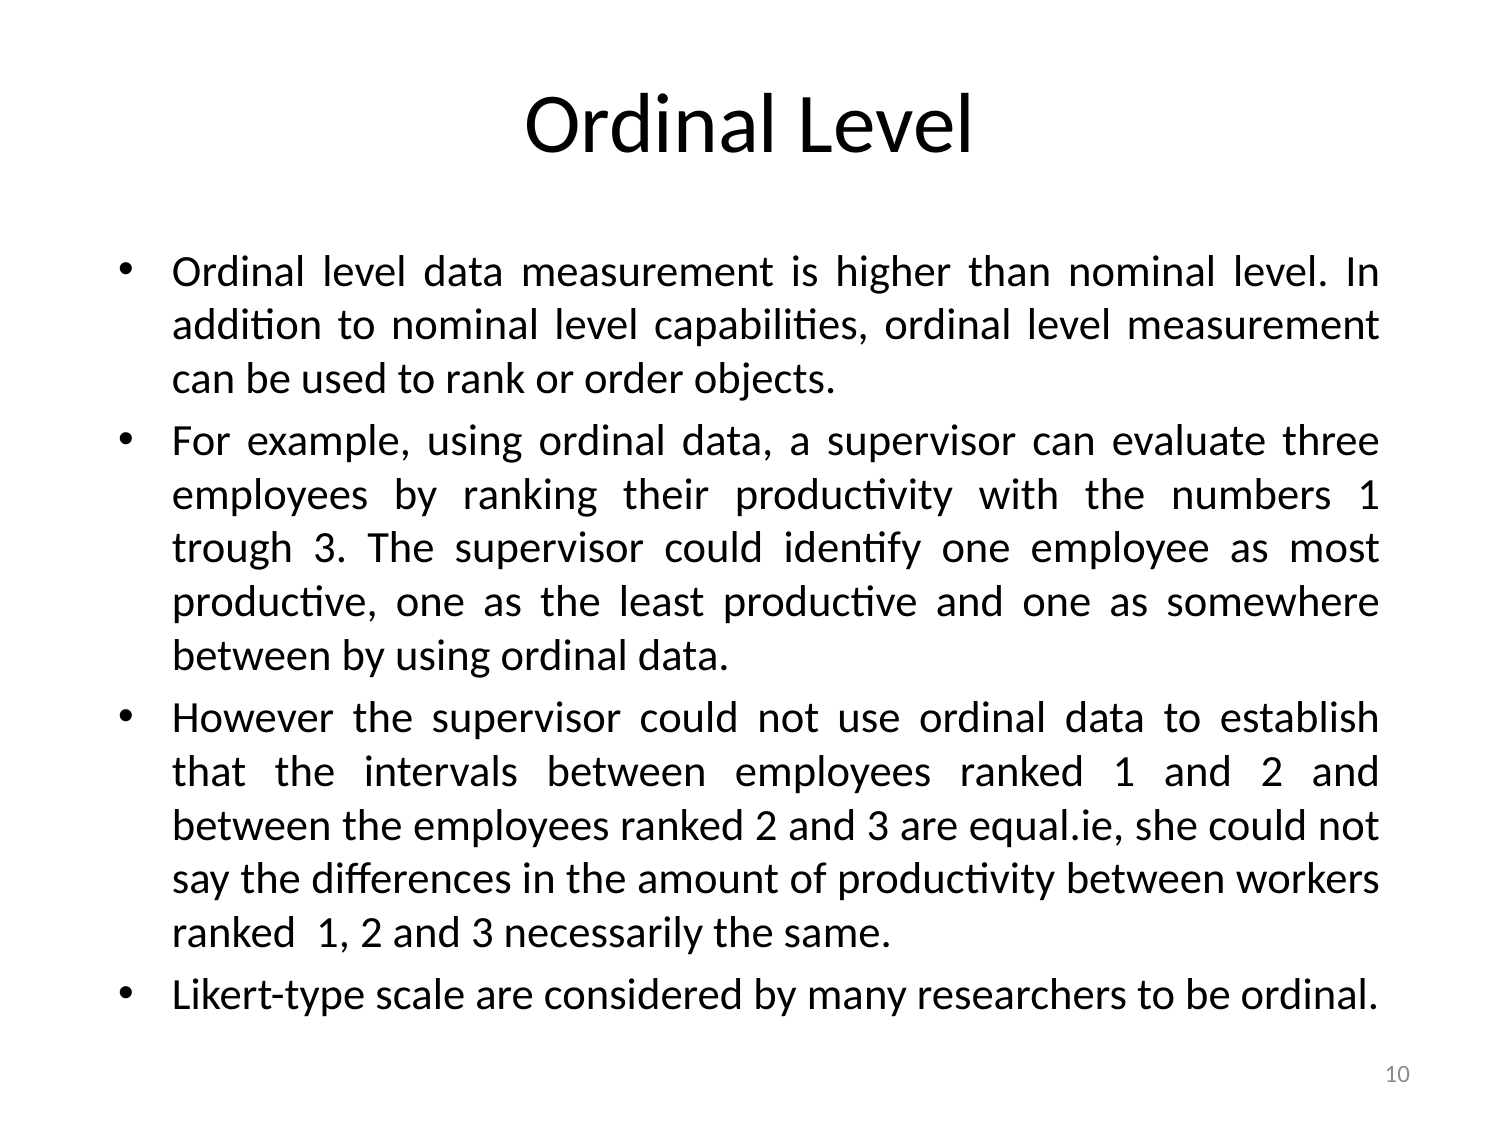

# Ordinal Level
Ordinal level data measurement is higher than nominal level. In addition to nominal level capabilities, ordinal level measurement can be used to rank or order objects.
For example, using ordinal data, a supervisor can evaluate three employees by ranking their productivity with the numbers 1 trough 3. The supervisor could identify one employee as most productive, one as the least productive and one as somewhere between by using ordinal data.
However the supervisor could not use ordinal data to establish that the intervals between employees ranked 1 and 2 and between the employees ranked 2 and 3 are equal.ie, she could not say the differences in the amount of productivity between workers ranked  1, 2 and 3 necessarily the same.
Likert-type scale are considered by many researchers to be ordinal.

10